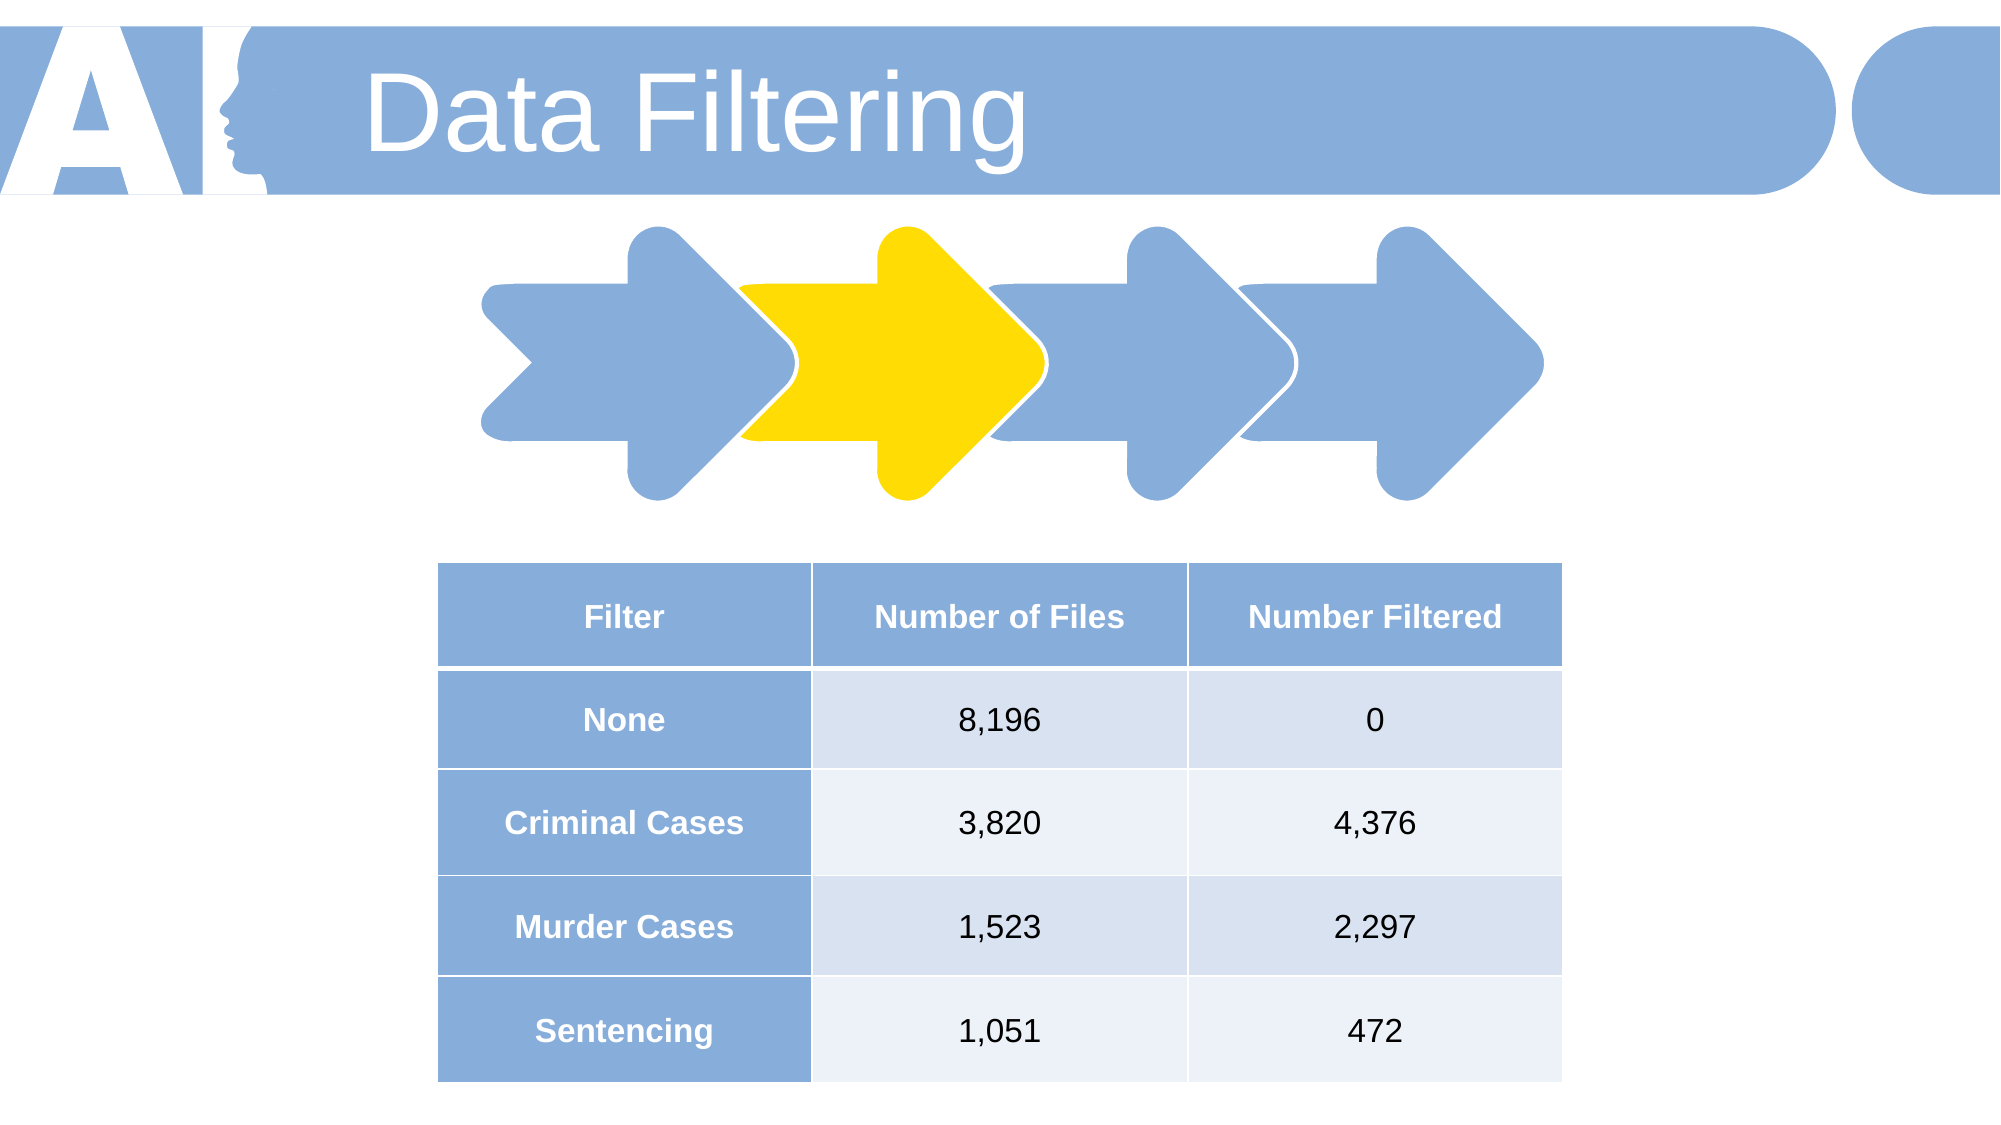

Data Filtering

| Filter | Number of Files | Number Filtered |
| --- | --- | --- |
| None | 8,196 | 0 |
| Criminal Cases | 3,820 | 4,376 |
| Murder Cases | 1,523 | 2,297 |
| Sentencing | 1,051 | 472 |